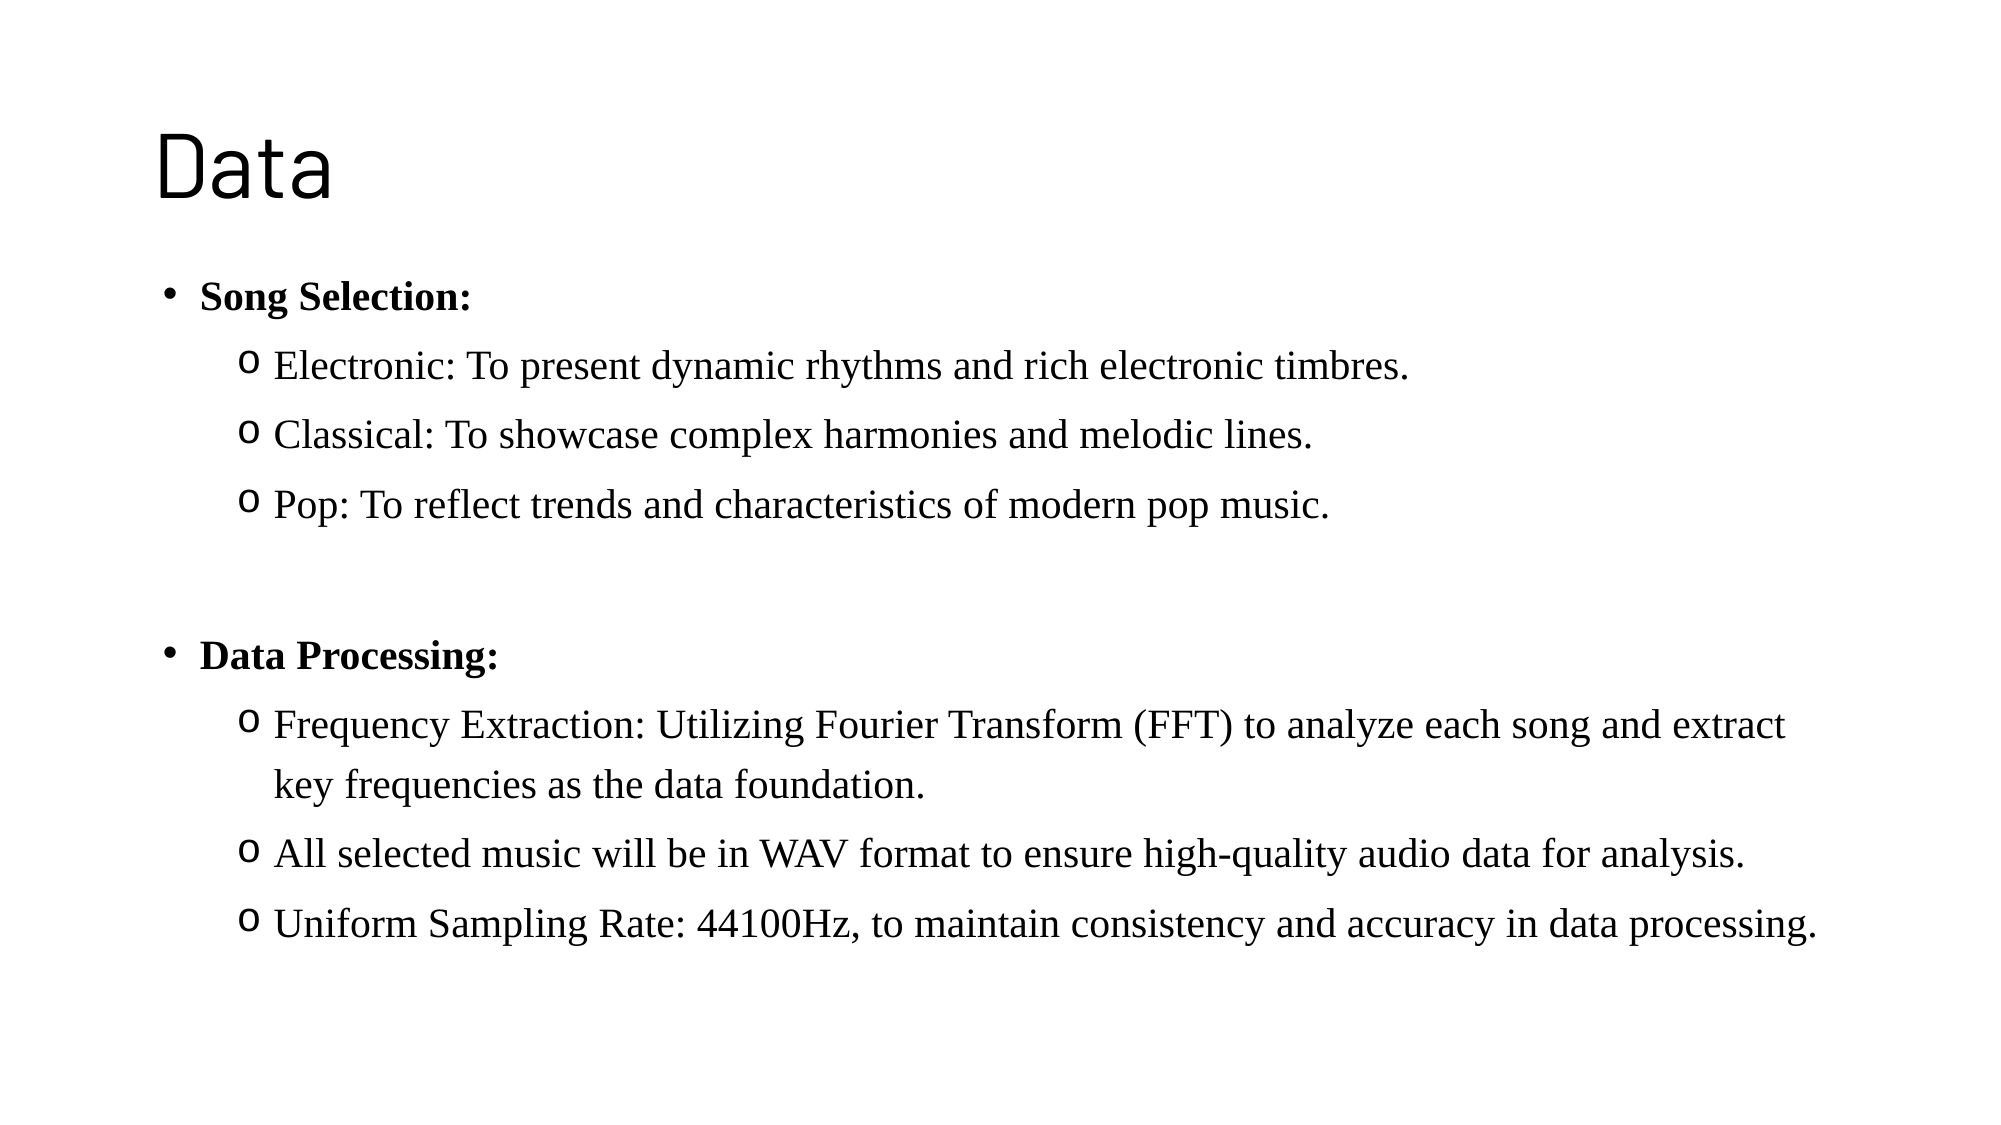

# Data
Song Selection:
Electronic: To present dynamic rhythms and rich electronic timbres.
Classical: To showcase complex harmonies and melodic lines.
Pop: To reflect trends and characteristics of modern pop music.

Data Processing:
Frequency Extraction: Utilizing Fourier Transform (FFT) to analyze each song and extract key frequencies as the data foundation.
All selected music will be in WAV format to ensure high-quality audio data for analysis.
Uniform Sampling Rate: 44100Hz, to maintain consistency and accuracy in data processing.